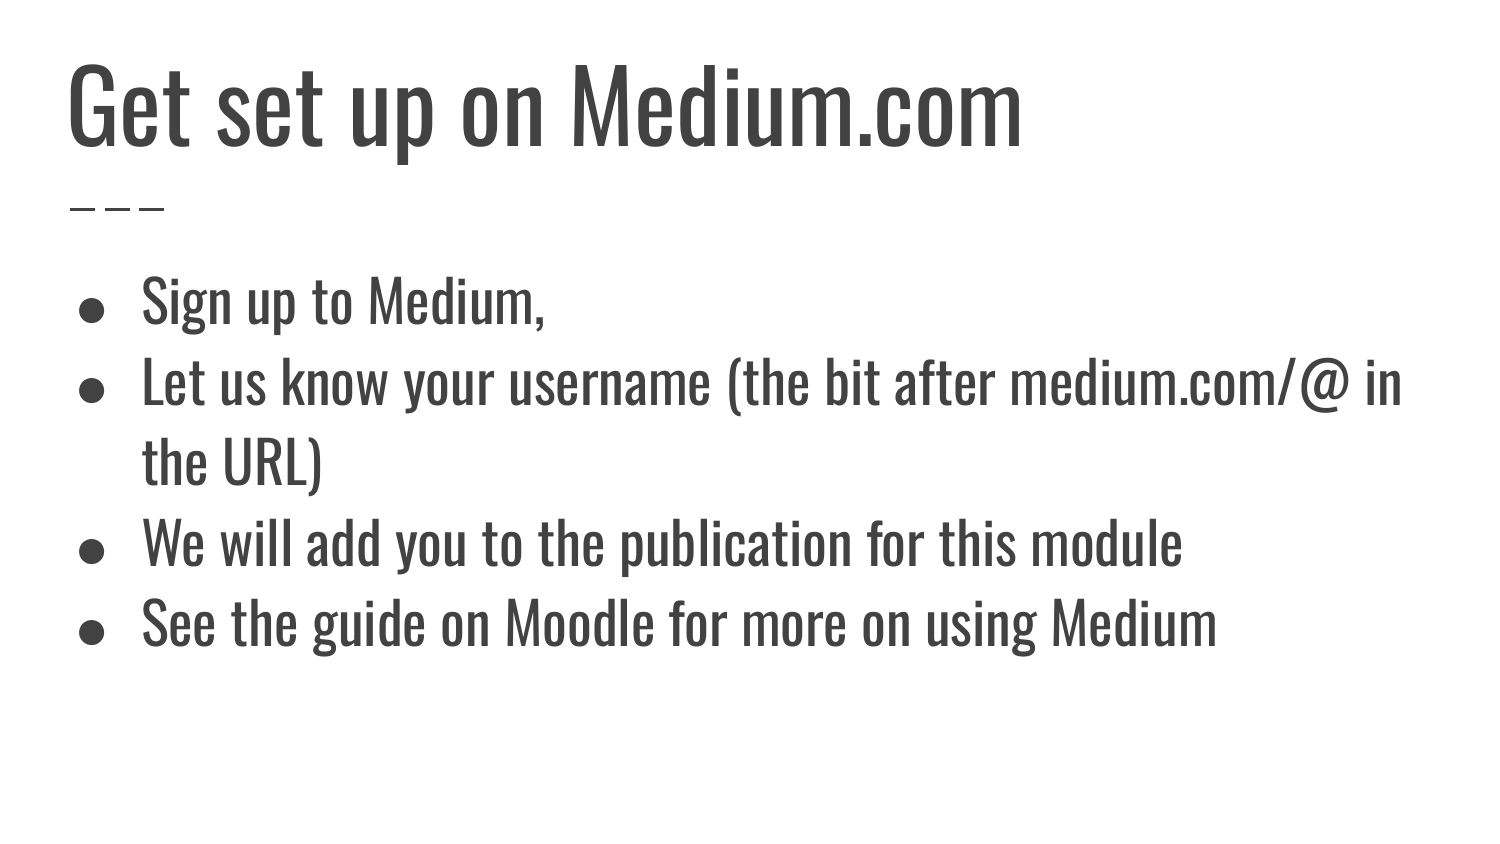

# Get set up on Medium.com
Sign up to Medium,
Let us know your username (the bit after medium.com/@ in the URL)
We will add you to the publication for this module
See the guide on Moodle for more on using Medium